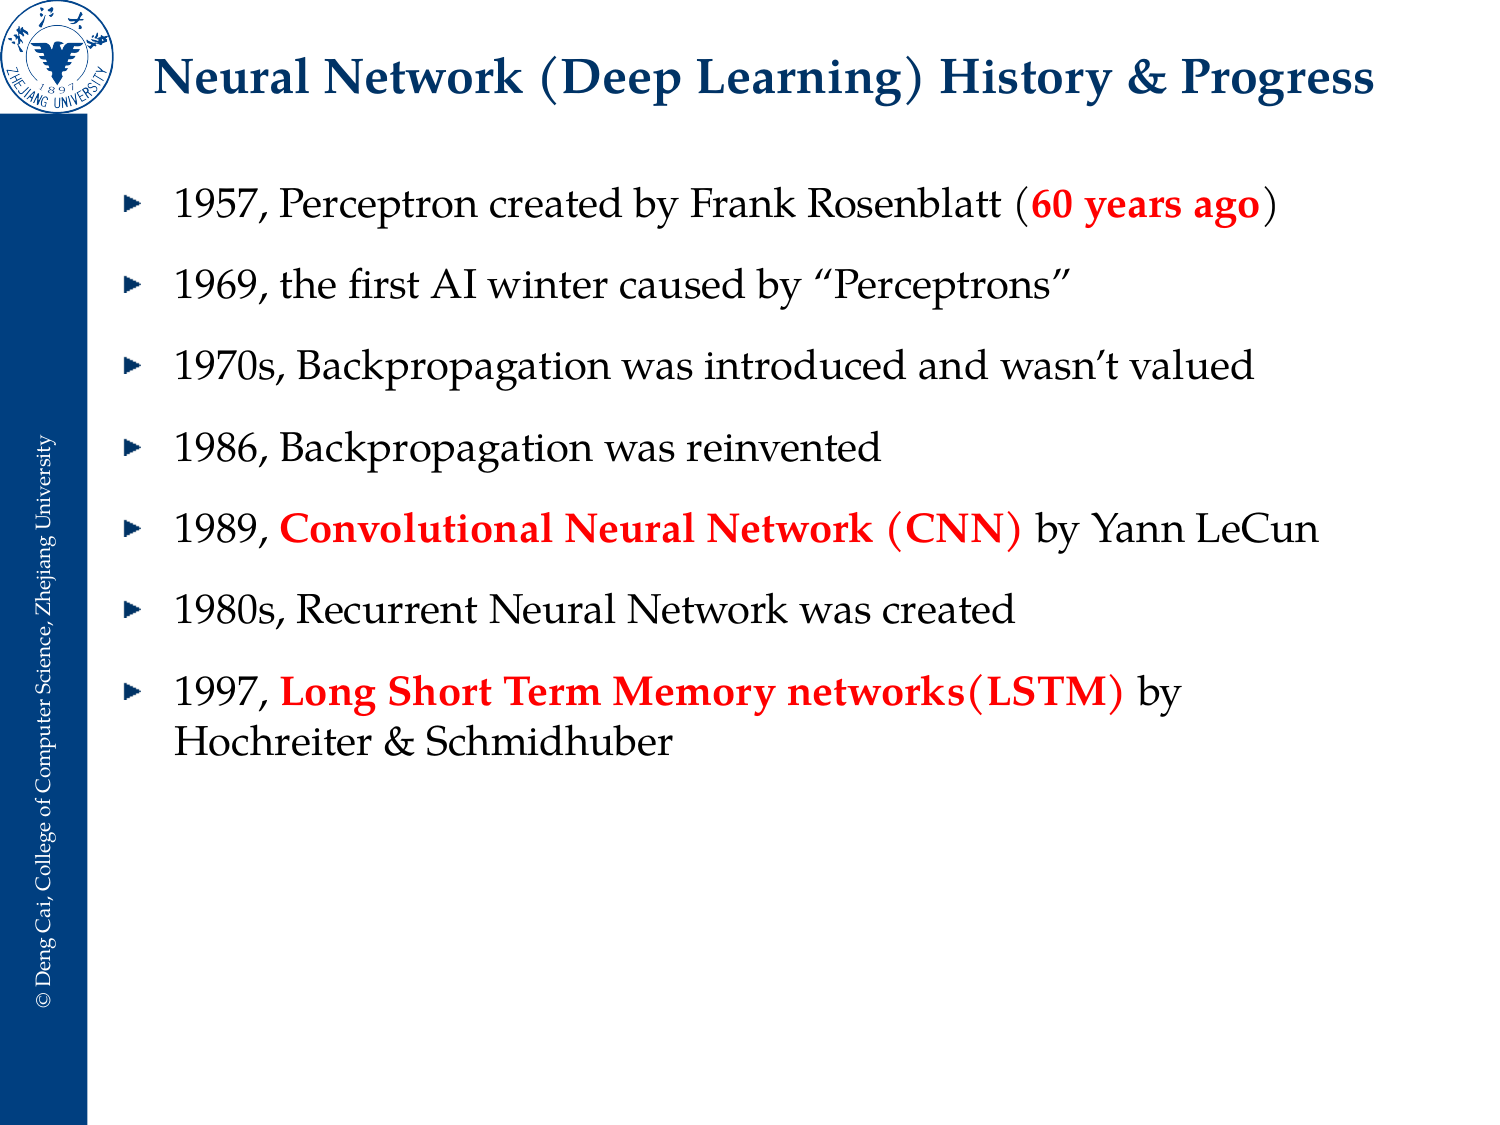

# Neural Network (Deep Learning) History & Progress
1957, Perceptron created by Frank Rosenblatt (60 years ago)
1969, the first AI winter caused by “Perceptrons”
1970s, Backpropagation was introduced and wasn’t valued
1986, Backpropagation was reinvented
1989, Convolutional Neural Network (CNN) by Yann LeCun
1980s, Recurrent Neural Network was created
1997, Long Short Term Memory networks(LSTM) by Hochreiter & Schmidhuber